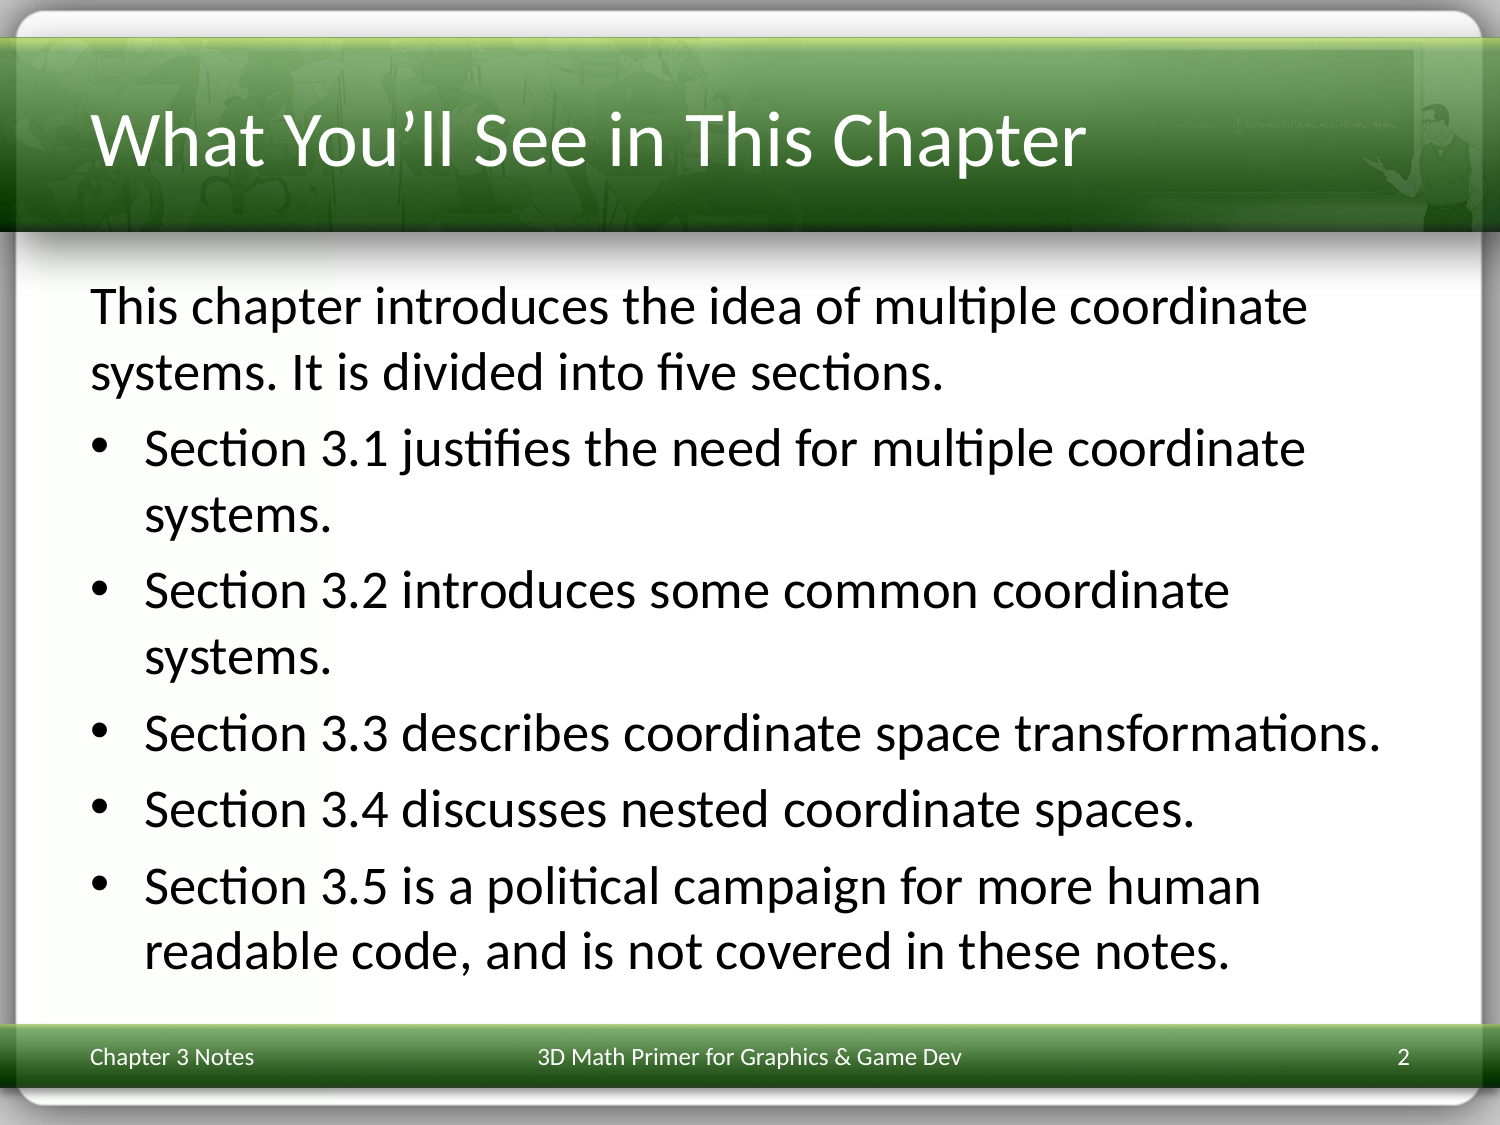

# What You’ll See in This Chapter
This chapter introduces the idea of multiple coordinate systems. It is divided into five sections.
Section 3.1 justifies the need for multiple coordinate systems.
Section 3.2 introduces some common coordinate systems.
Section 3.3 describes coordinate space transformations.
Section 3.4 discusses nested coordinate spaces.
Section 3.5 is a political campaign for more human readable code, and is not covered in these notes.

Chapter 3 Notes
3D Math Primer for Graphics & Game Dev
2